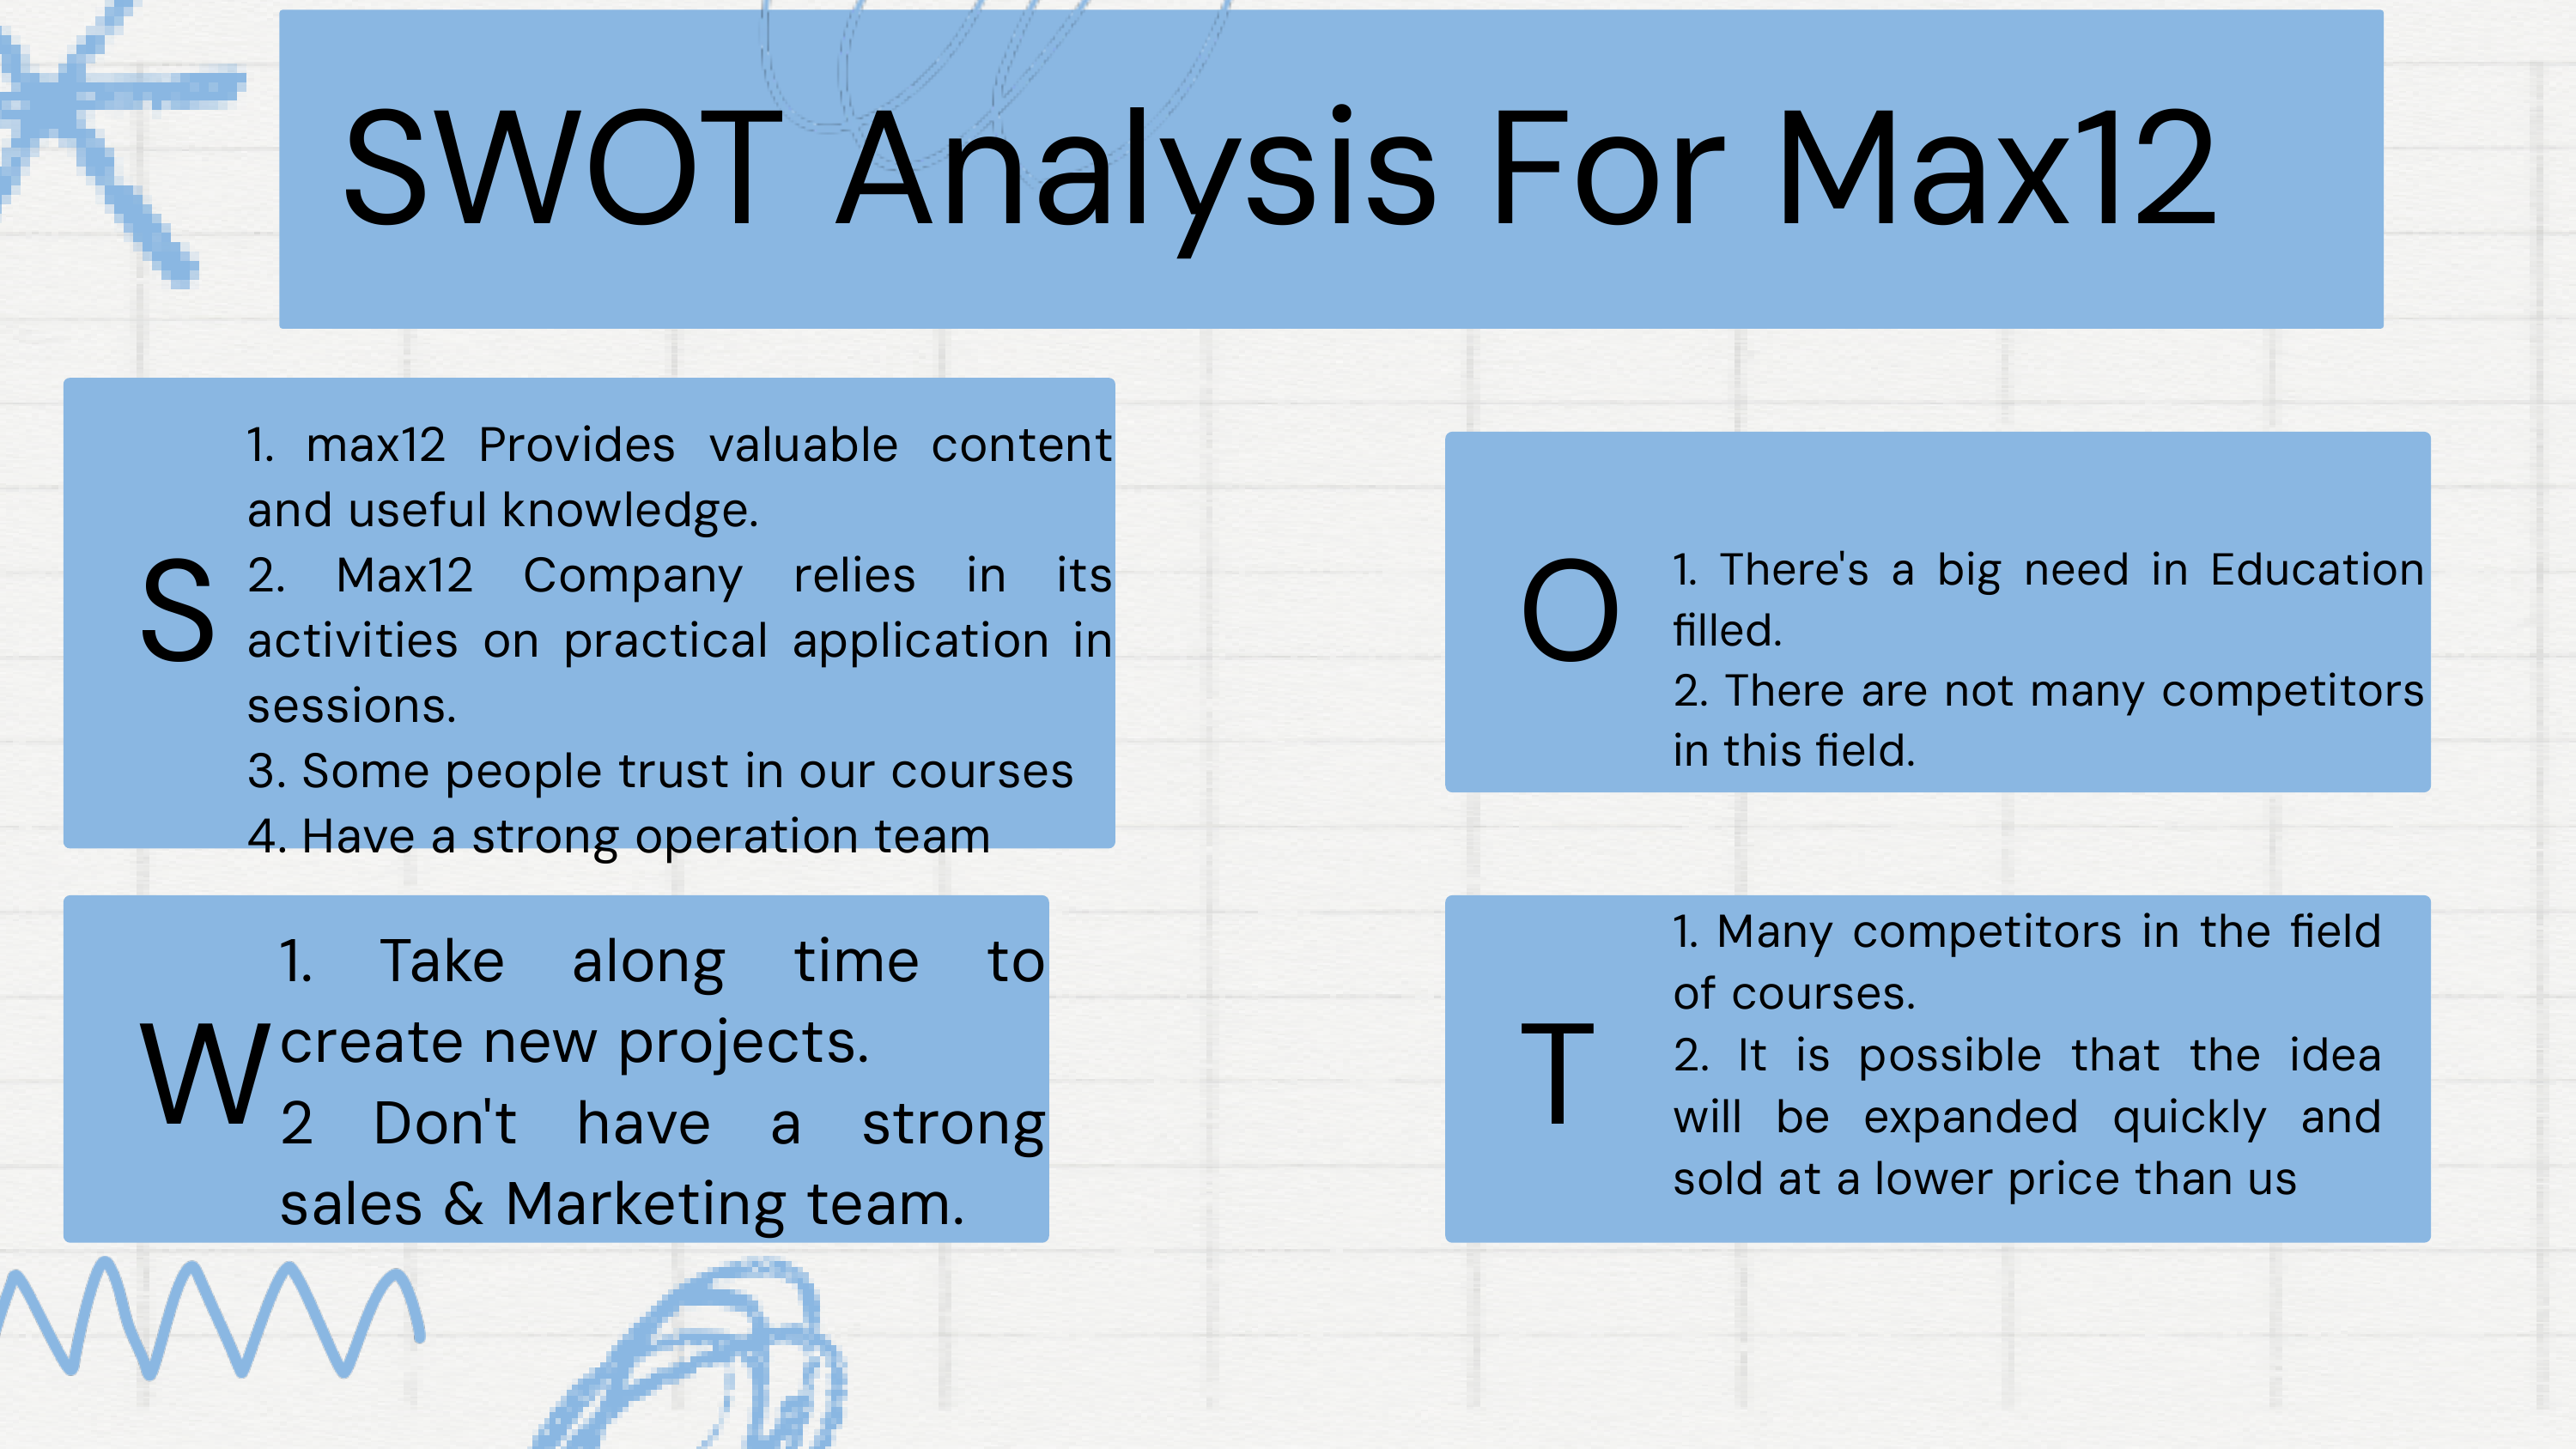

SWOT Analysis For Max12

1. max12 Provides valuable content and useful knowledge.
2. Max12 Company relies in its activities on practical application in sessions.
3. Some people trust in our courses
4. Have a strong operation team

1. There's a big need in Education filled.
2. There are not many competitors in this field.

S
O
1. Many competitors in the field of courses.
2. It is possible that the idea will be expanded quickly and sold at a lower price than us

1. Take along time to create new projects.
2 Don't have a strong sales & Marketing team.
W
T